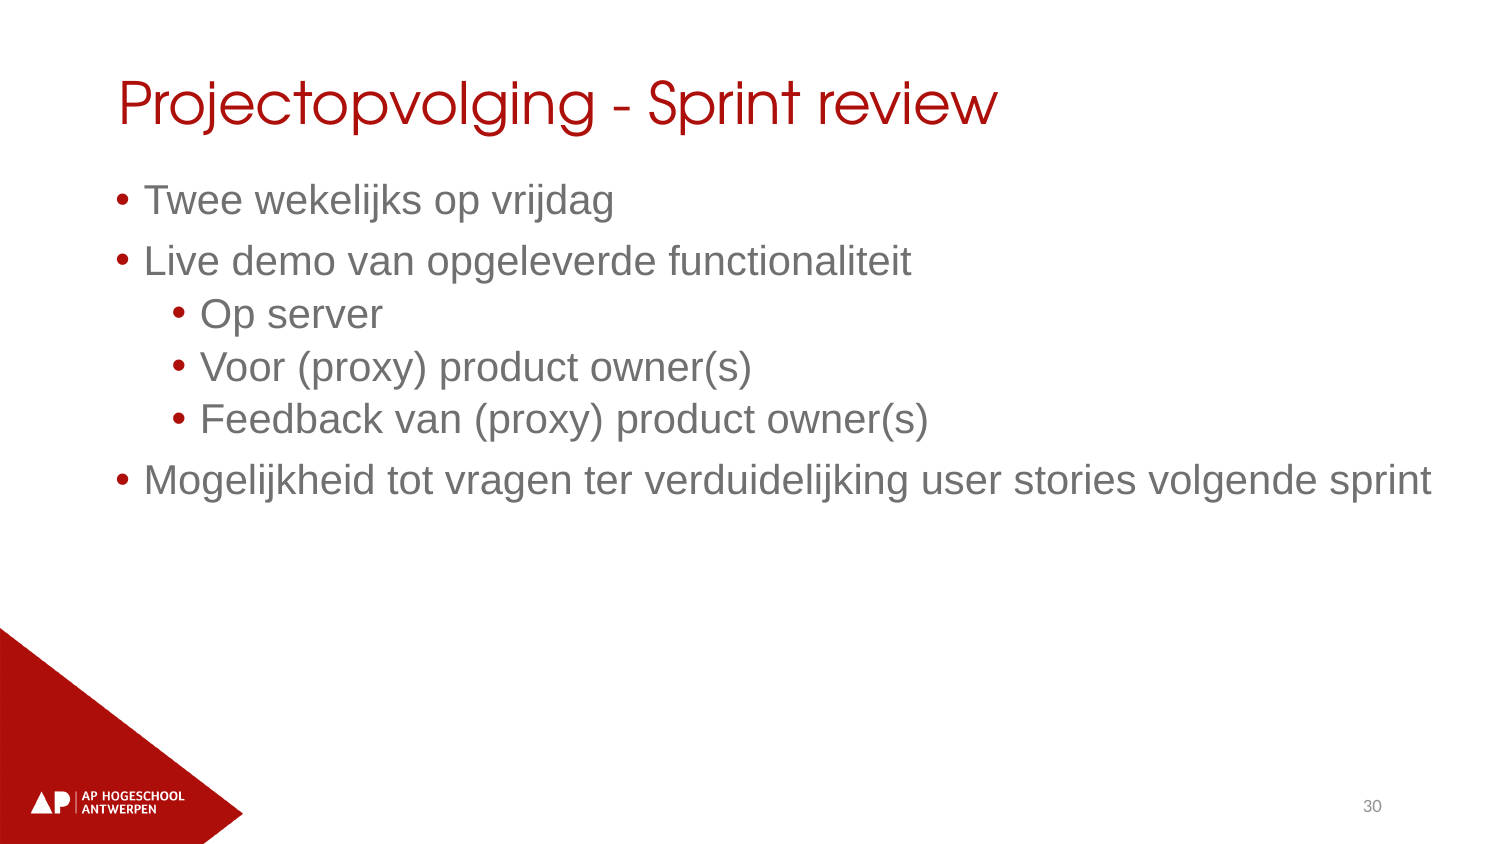

# Projectopvolging - Sprint review
Twee wekelijks op vrijdag
Live demo van opgeleverde functionaliteit
Op server
Voor (proxy) product owner(s)
Feedback van (proxy) product owner(s)
Mogelijkheid tot vragen ter verduidelijking user stories volgende sprint

30